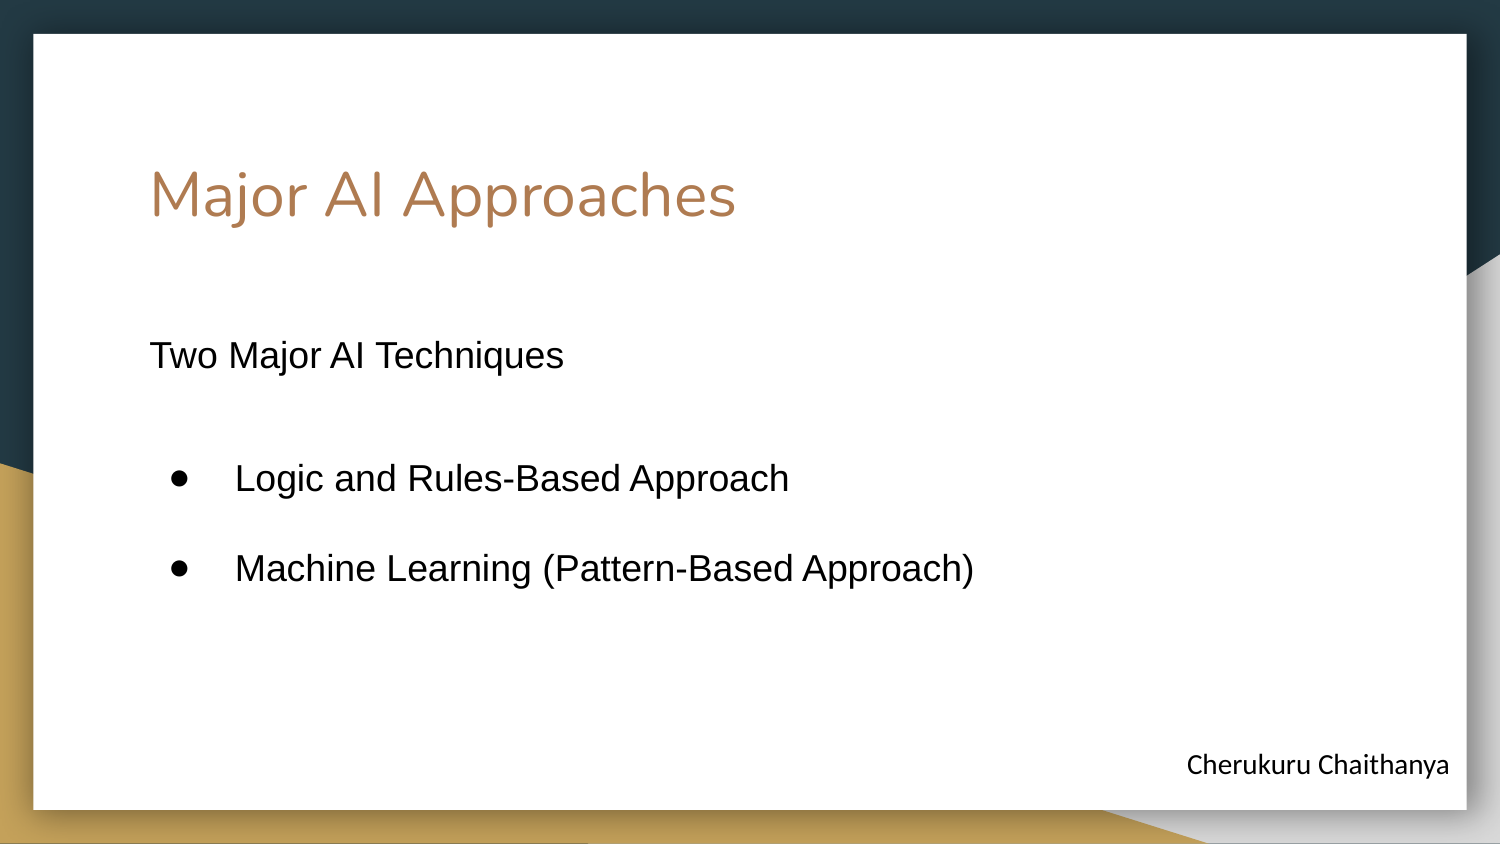

# Major AI Approaches
Two Major AI Techniques
 Logic and Rules-Based Approach
 Machine Learning (Pattern-Based Approach)
Cherukuru Chaithanya